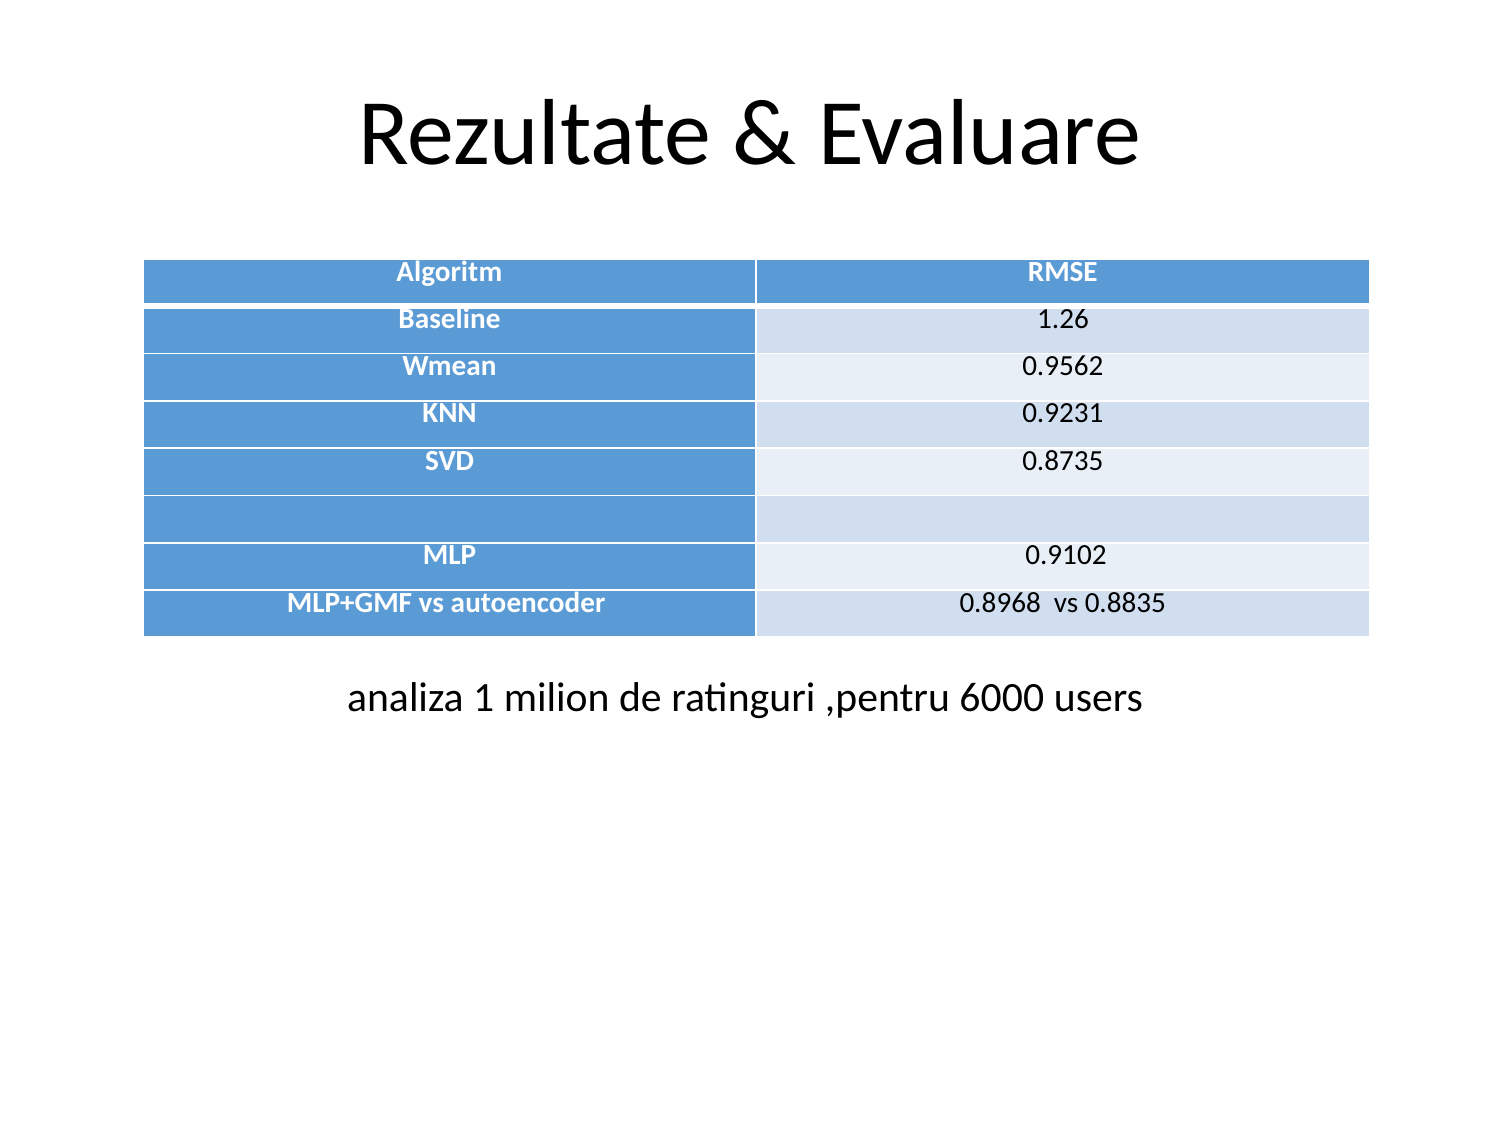

# Rezultate & Evaluare
| Algoritm | RMSE |
| --- | --- |
| Baseline | 1.26 |
| Wmean | 0.9562 |
| KNN | 0.9231 |
| SVD | 0.8735 |
|  |  |
| MLP | 0.9102 |
| MLP+GMF vs autoencoder | 0.8968 vs 0.8835 |
analiza 1 milion de ratinguri ,pentru 6000 users